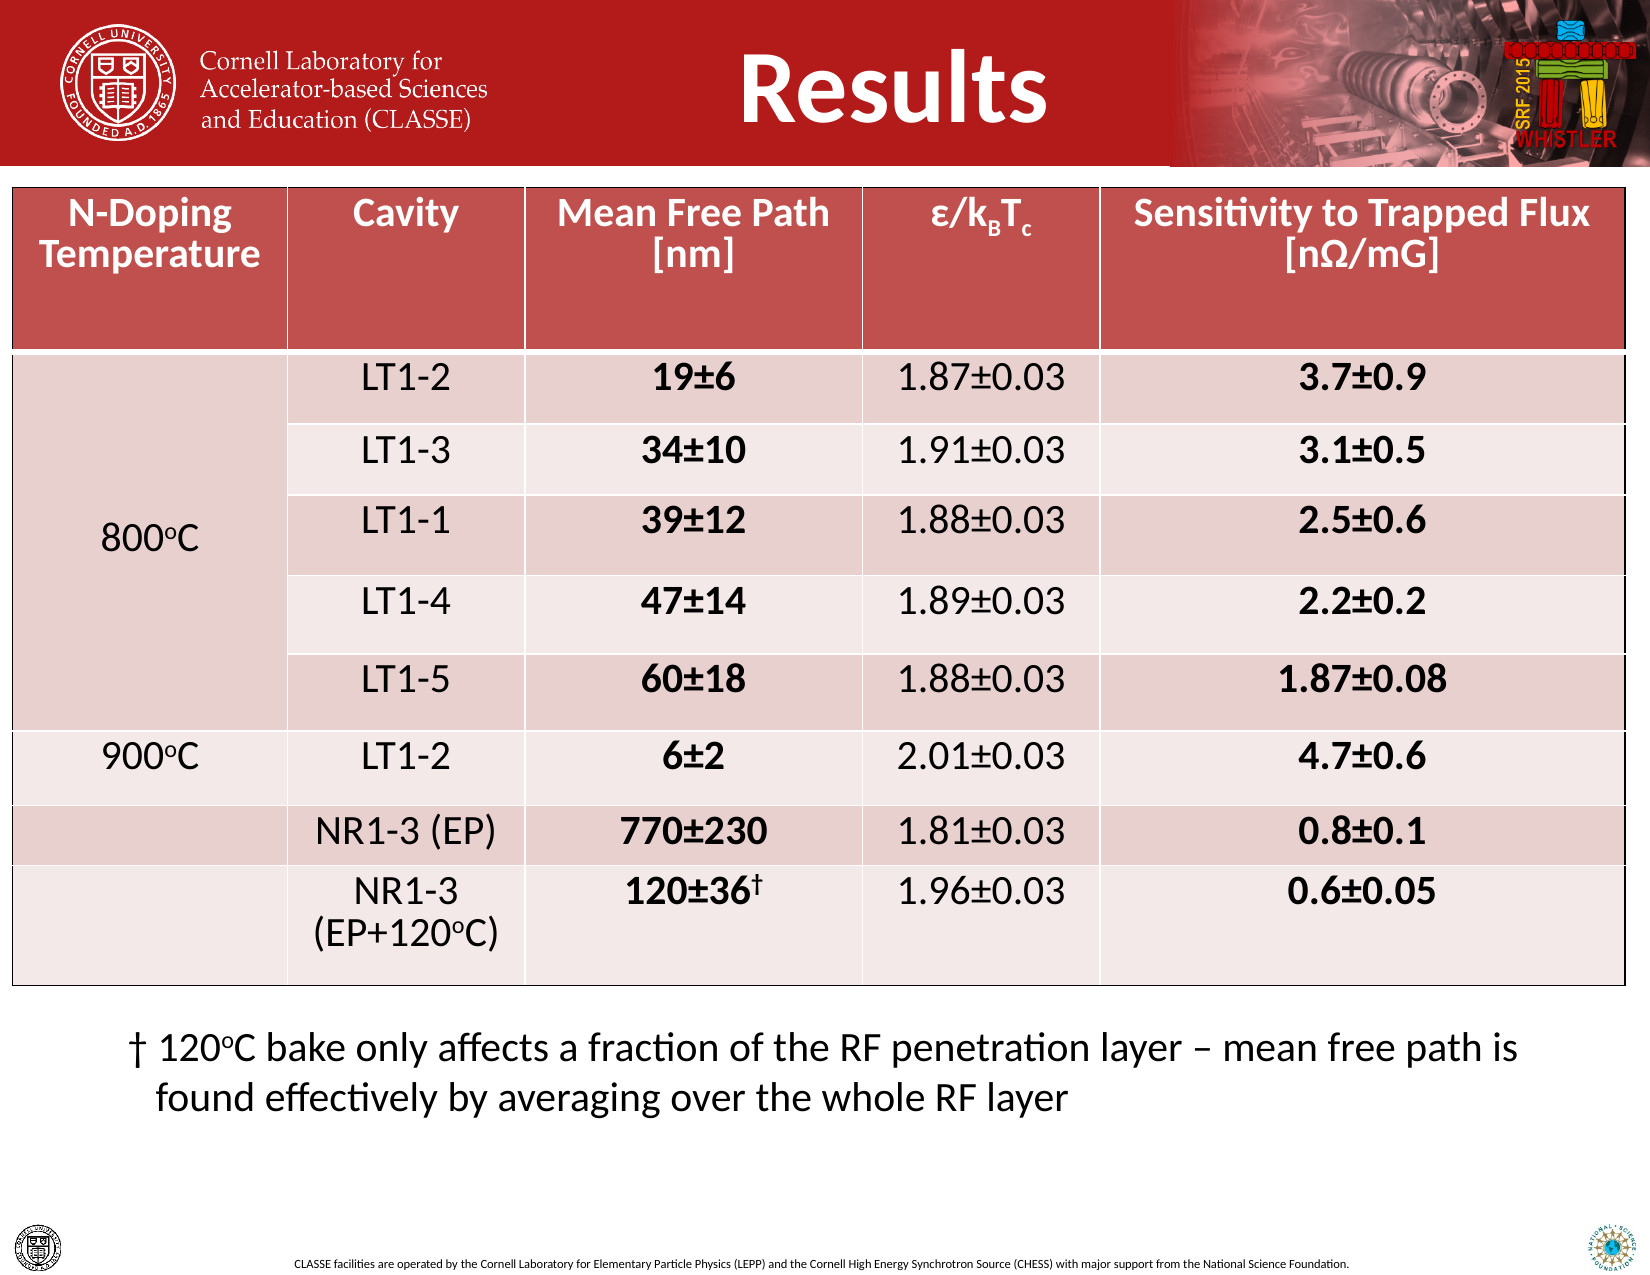

# Results
| N-Doping Temperature | Cavity | Mean Free Path [nm] | ε/kBTc | Sensitivity to Trapped Flux [nΩ/mG] |
| --- | --- | --- | --- | --- |
| 800oC | LT1-2 | 19±6 | 1.87±0.03 | 3.7±0.9 |
|  | LT1-3 | 34±10 | 1.91±0.03 | 3.1±0.5 |
|  | LT1-1 | 39±12 | 1.88±0.03 | 2.5±0.6 |
|  | LT1-4 | 47±14 | 1.89±0.03 | 2.2±0.2 |
|  | LT1-5 | 60±18 | 1.88±0.03 | 1.87±0.08 |
| 900oC | LT1-2 | 6±2 | 2.01±0.03 | 4.7±0.6 |
|  | NR1-3 (EP) | 770±230 | 1.81±0.03 | 0.8±0.1 |
|  | NR1-3 (EP+120oC) | 120±36† | 1.96±0.03 | 0.6±0.05 |
† 120oC bake only affects a fraction of the RF penetration layer – mean free path is
   found effectively by averaging over the whole RF layer